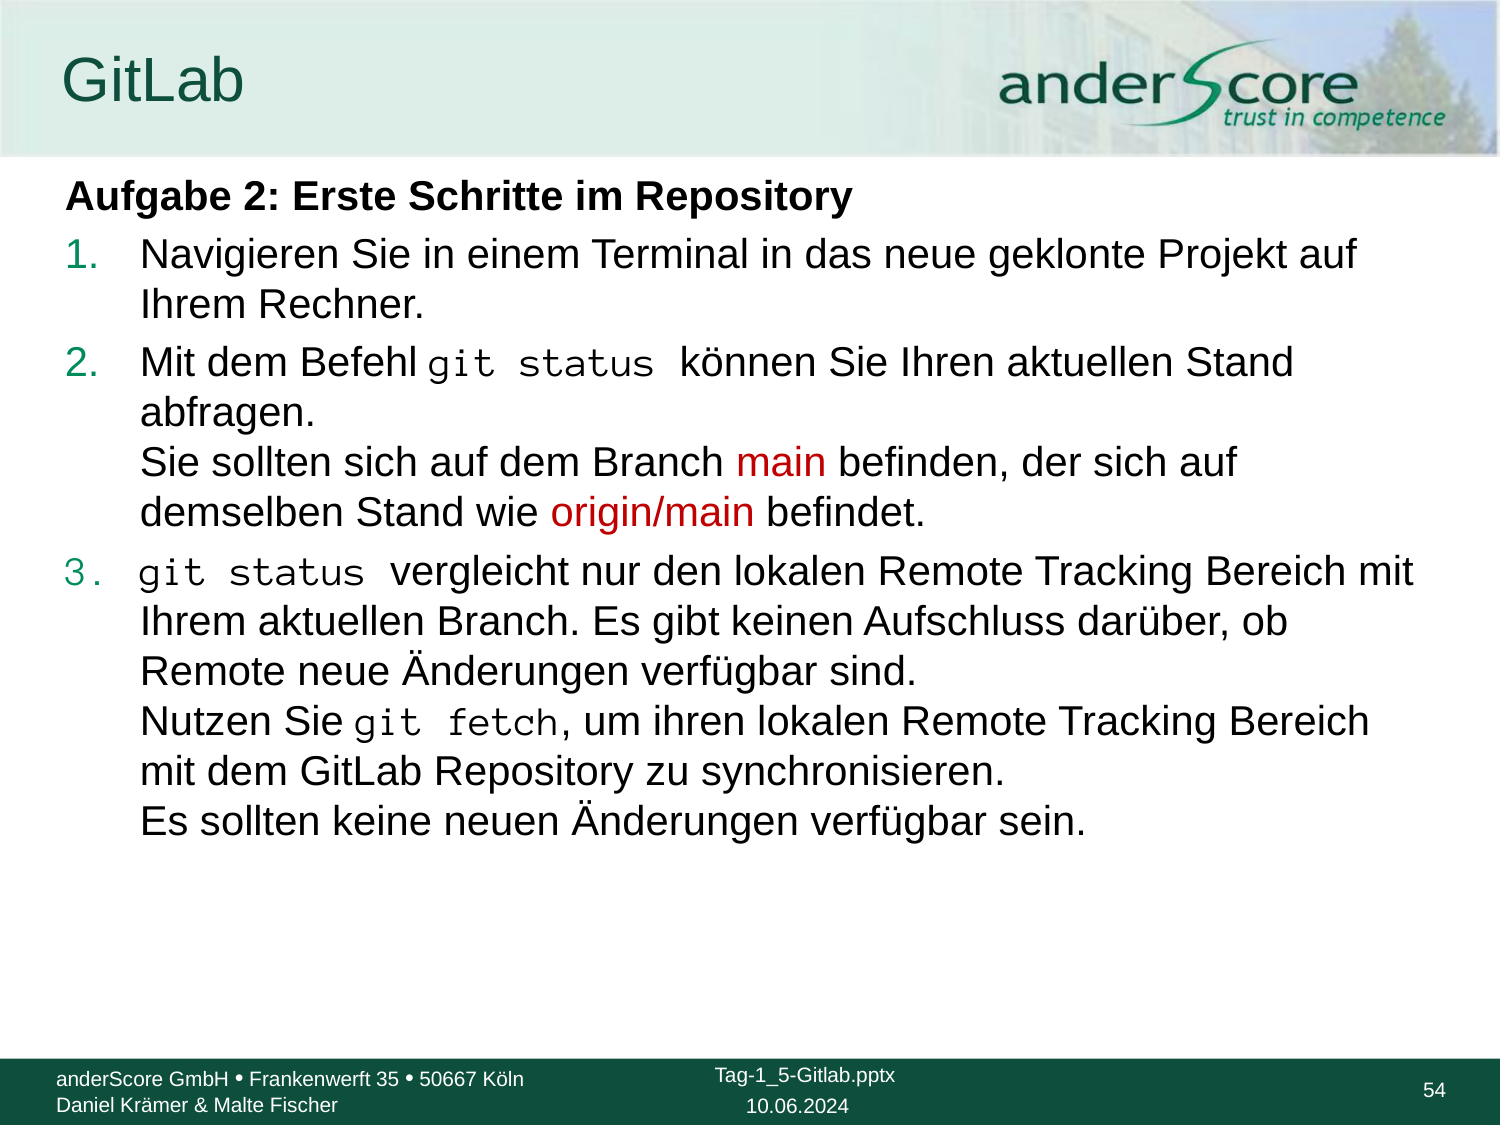

# GitLab
Aufgabe 2: Erste Schritte im Repository
Navigieren Sie in einem Terminal in das neue geklonte Projekt auf Ihrem Rechner.
Mit dem Befehl git status können Sie Ihren aktuellen Stand abfragen.
Sie sollten sich auf dem Branch main befinden, der sich auf demselben Stand wie origin/main befindet.
git status vergleicht nur den lokalen Remote Tracking Bereich mit Ihrem aktuellen Branch. Es gibt keinen Aufschluss darüber, ob Remote neue Änderungen verfügbar sind.
Nutzen Sie git fetch, um ihren lokalen Remote Tracking Bereich mit dem GitLab Repository zu synchronisieren.
Es sollten keine neuen Änderungen verfügbar sein.